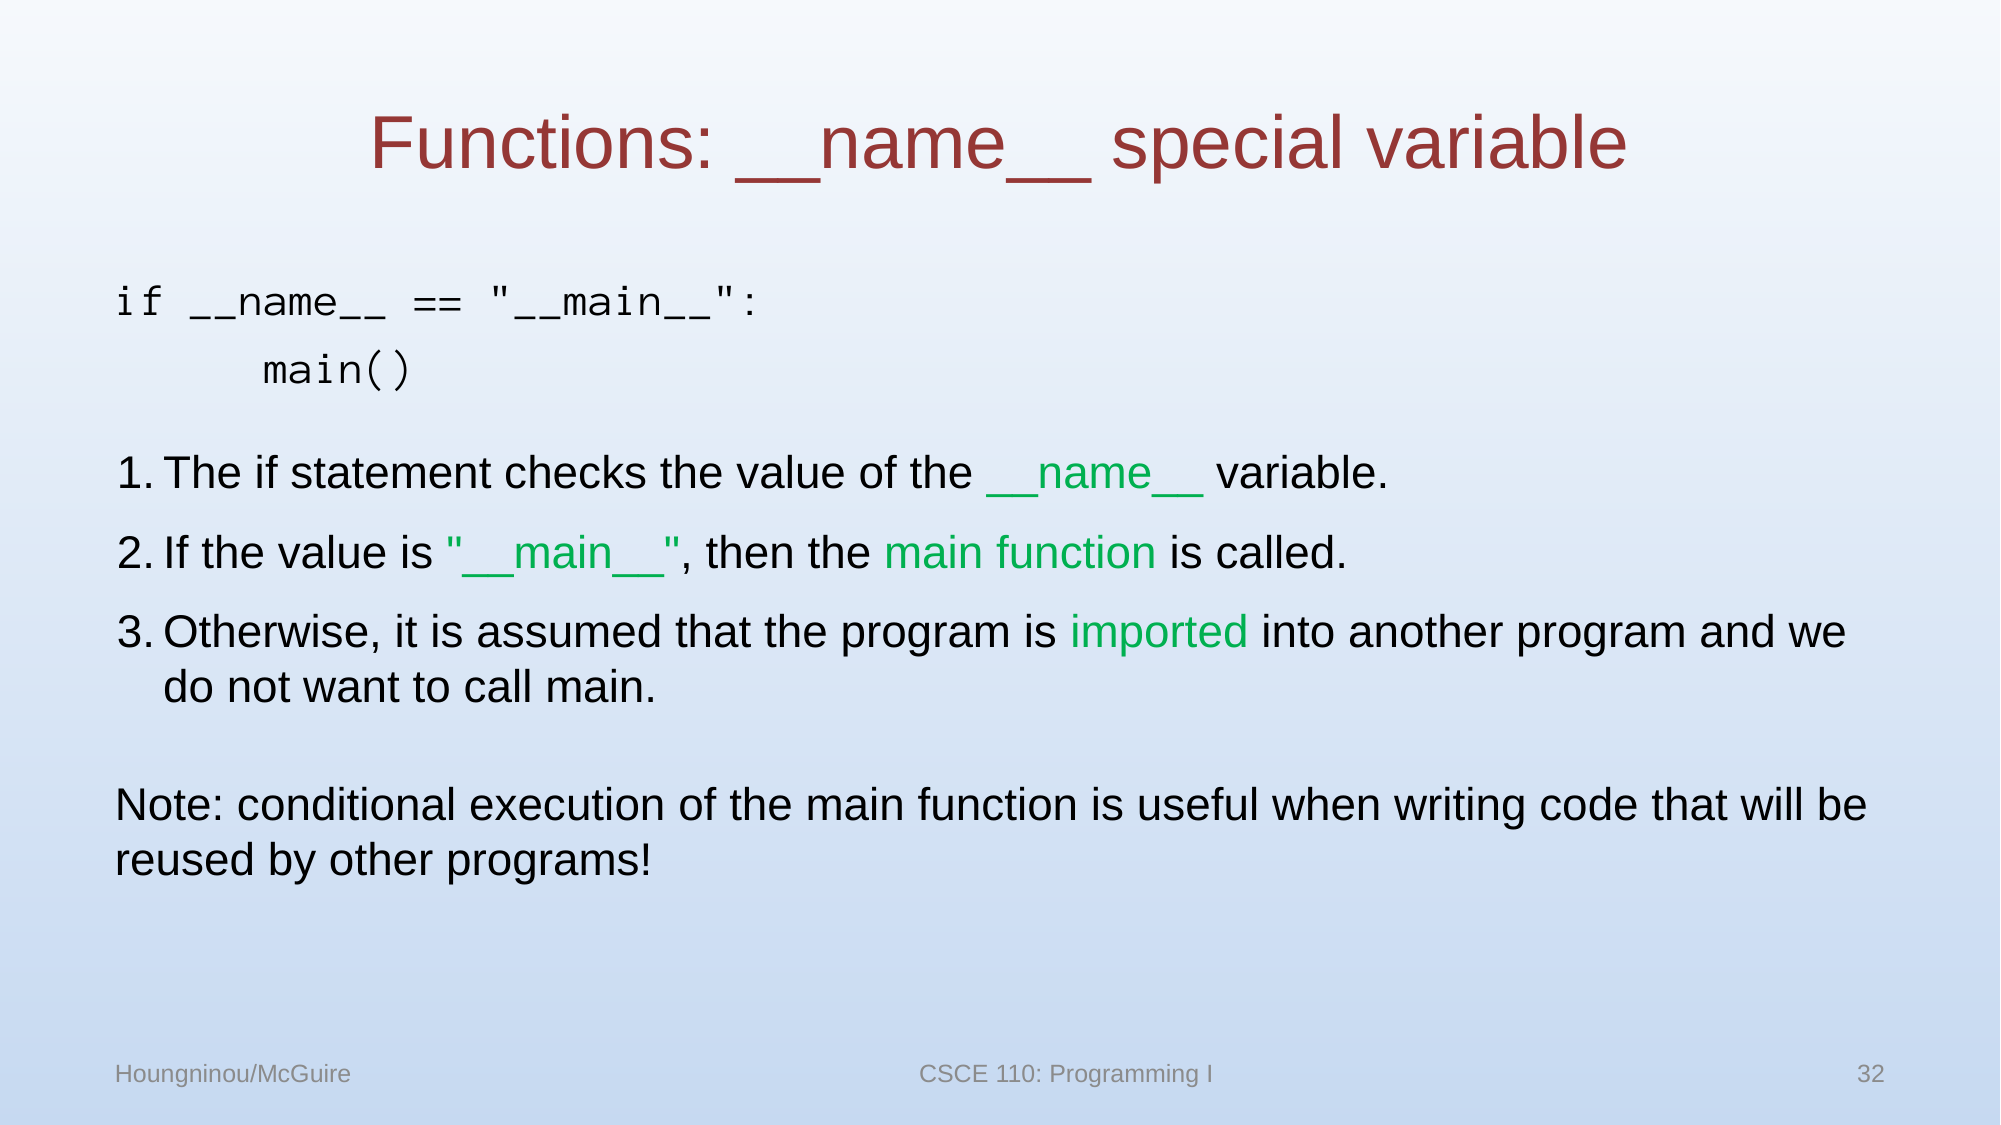

# Functions: __name__ special variable
if __name__ == "__main__":
	main()
The if statement checks the value of the __name__ variable.
If the value is "__main__", then the main function is called.
Otherwise, it is assumed that the program is imported into another program and we do not want to call main.
Note: conditional execution of the main function is useful when writing code that will be reused by other programs!
Houngninou/McGuire
CSCE 110: Programming I
32